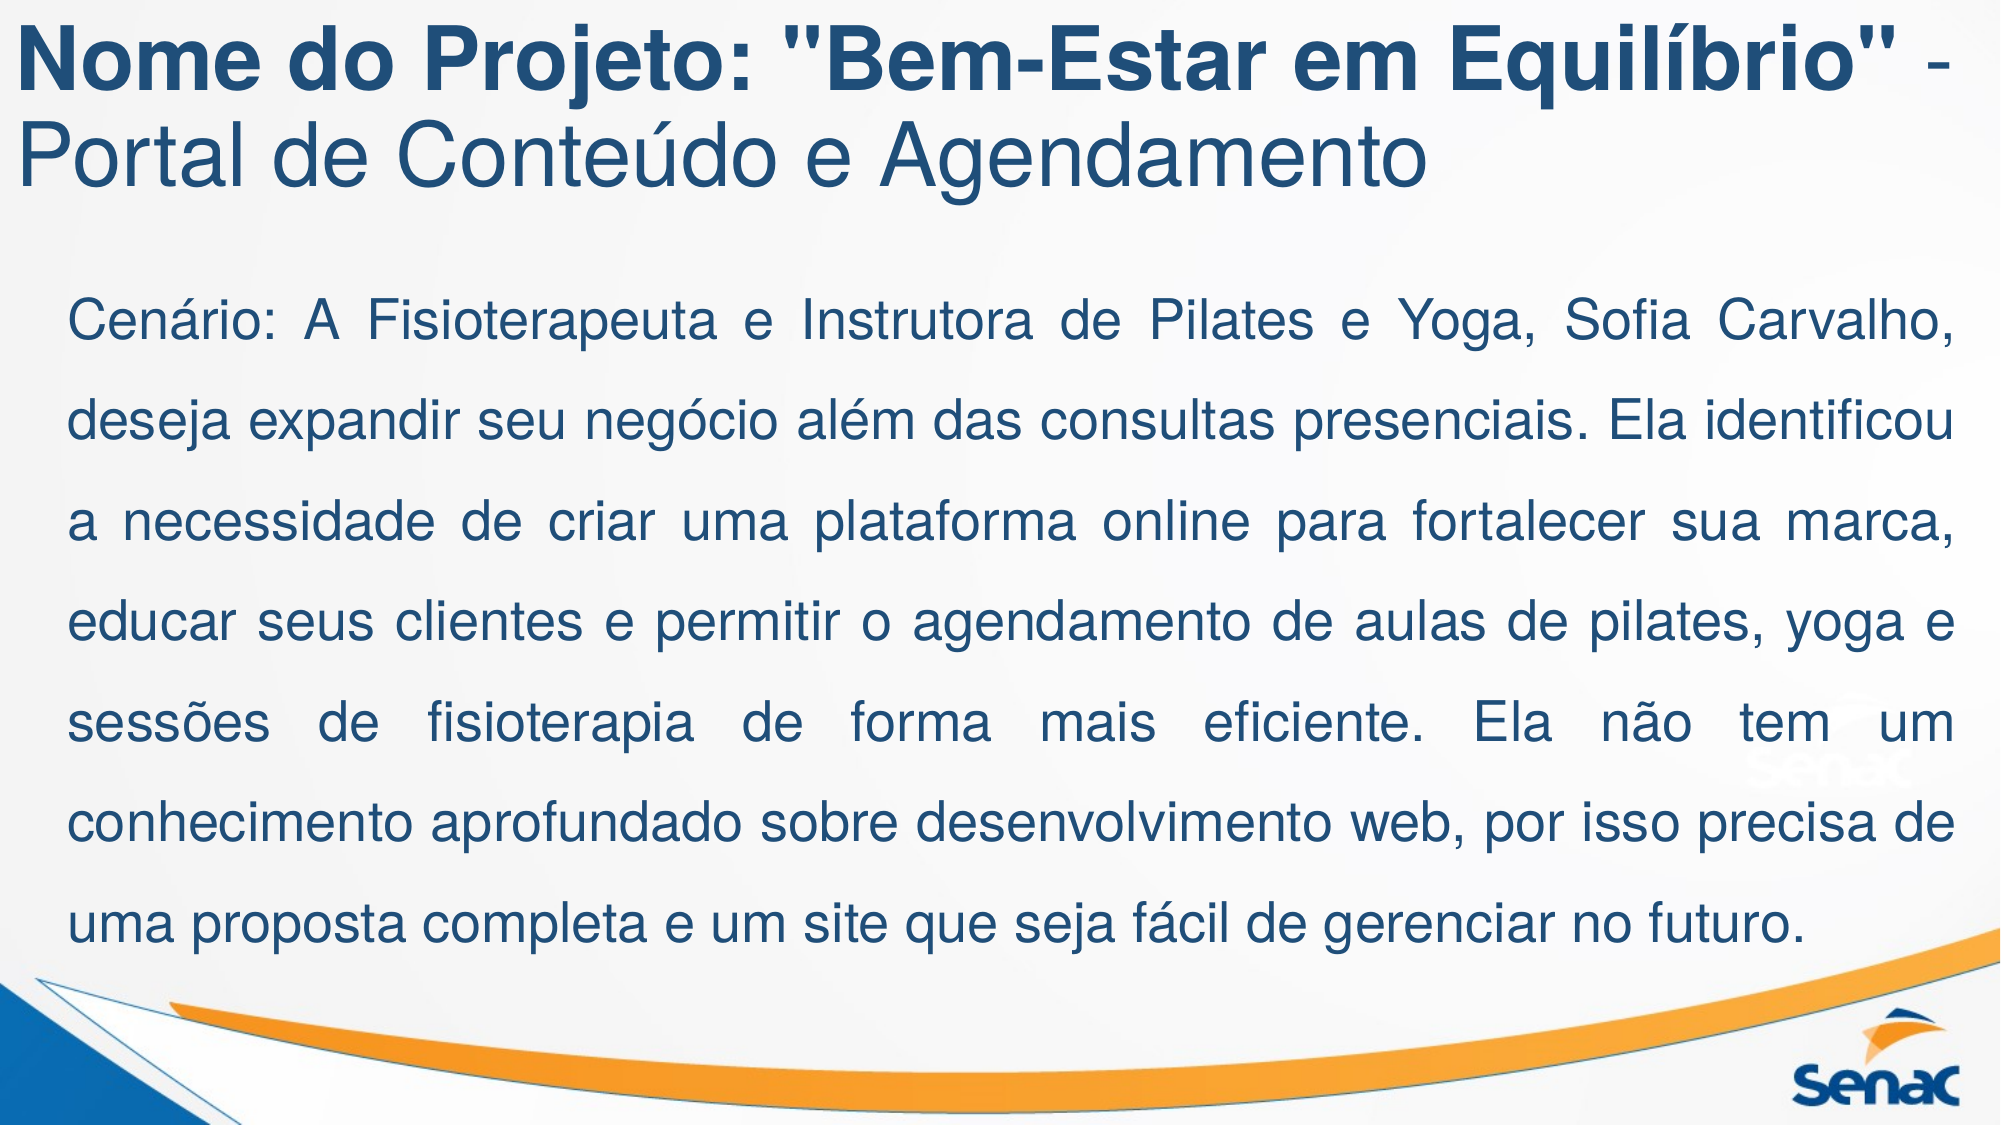

# Nome do Projeto: "Bem-Estar em Equilíbrio" - Portal de Conteúdo e Agendamento
Cenário: A Fisioterapeuta e Instrutora de Pilates e Yoga, Sofia Carvalho, deseja expandir seu negócio além das consultas presenciais. Ela identificou a necessidade de criar uma plataforma online para fortalecer sua marca, educar seus clientes e permitir o agendamento de aulas de pilates, yoga e sessões de fisioterapia de forma mais eficiente. Ela não tem um conhecimento aprofundado sobre desenvolvimento web, por isso precisa de uma proposta completa e um site que seja fácil de gerenciar no futuro.